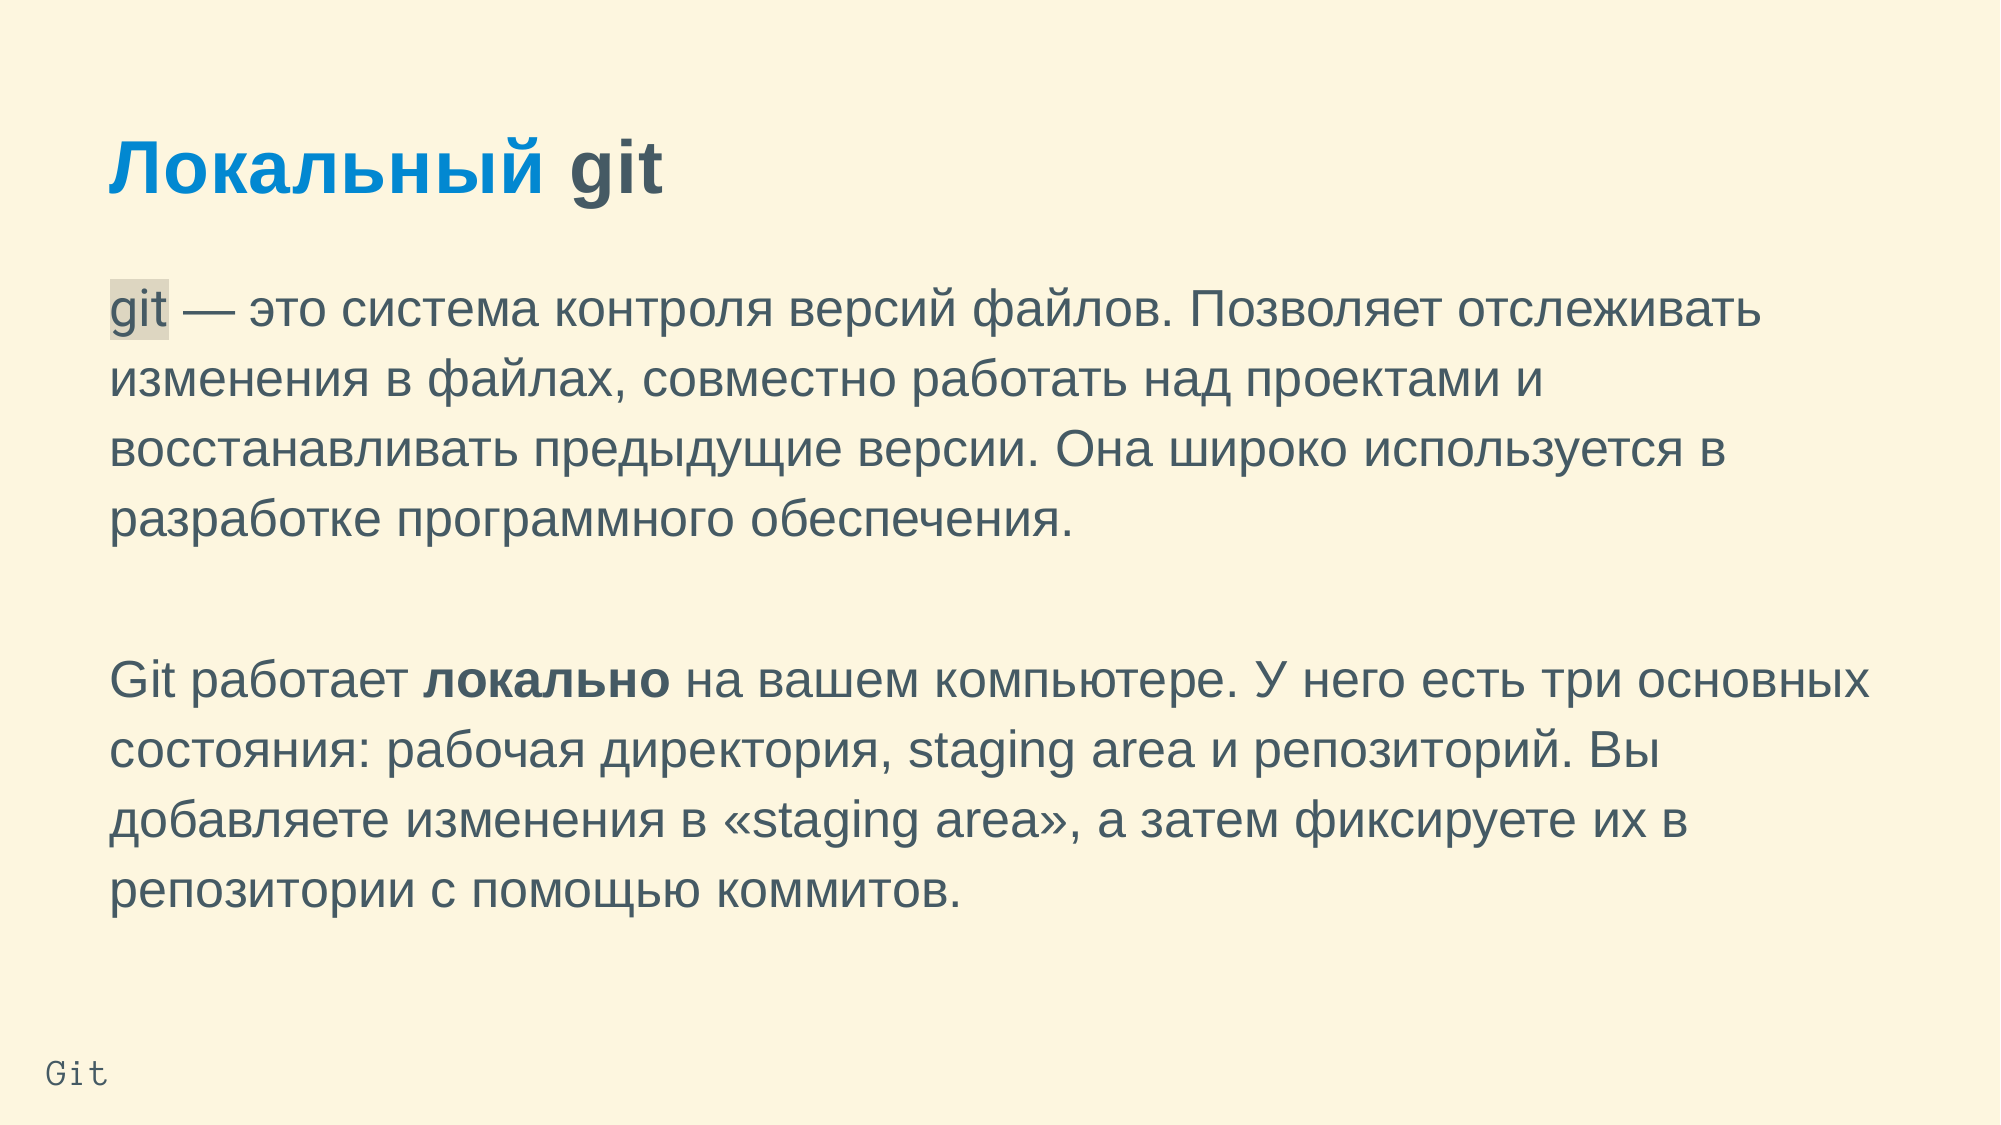

Локальный git
git — это система контроля версий файлов. Позволяет отслеживать изменения в файлах, совместно работать над проектами и восстанавливать предыдущие версии. Она широко используется в разработке программного обеспечения.

Git работает локально на вашем компьютере. У него есть три основных состояния: рабочая директория, staging area и репозиторий. Вы добавляете изменения в «staging area», а затем фиксируете их в репозитории с помощью коммитов.
Git